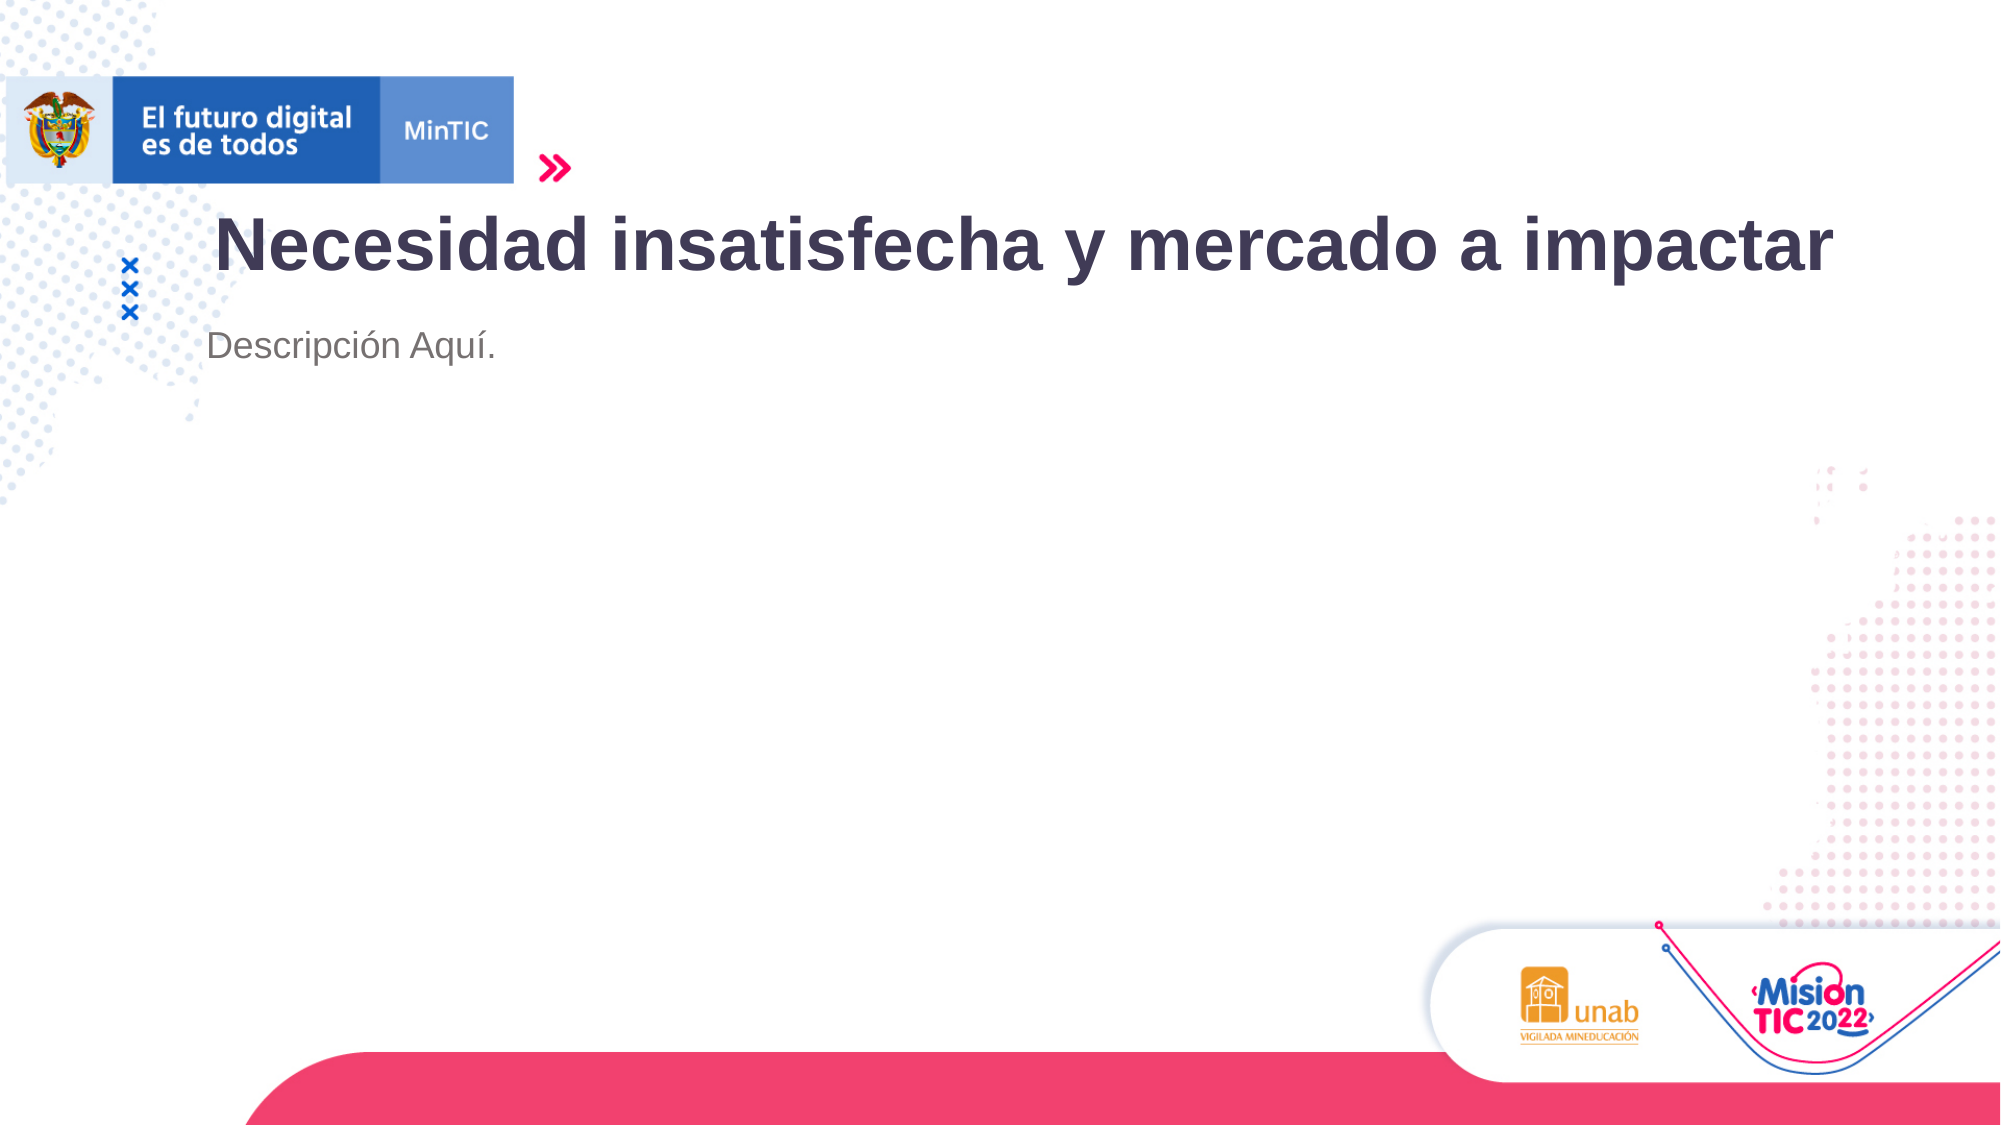

Necesidad insatisfecha y mercado a impactar
Descripción Aquí.